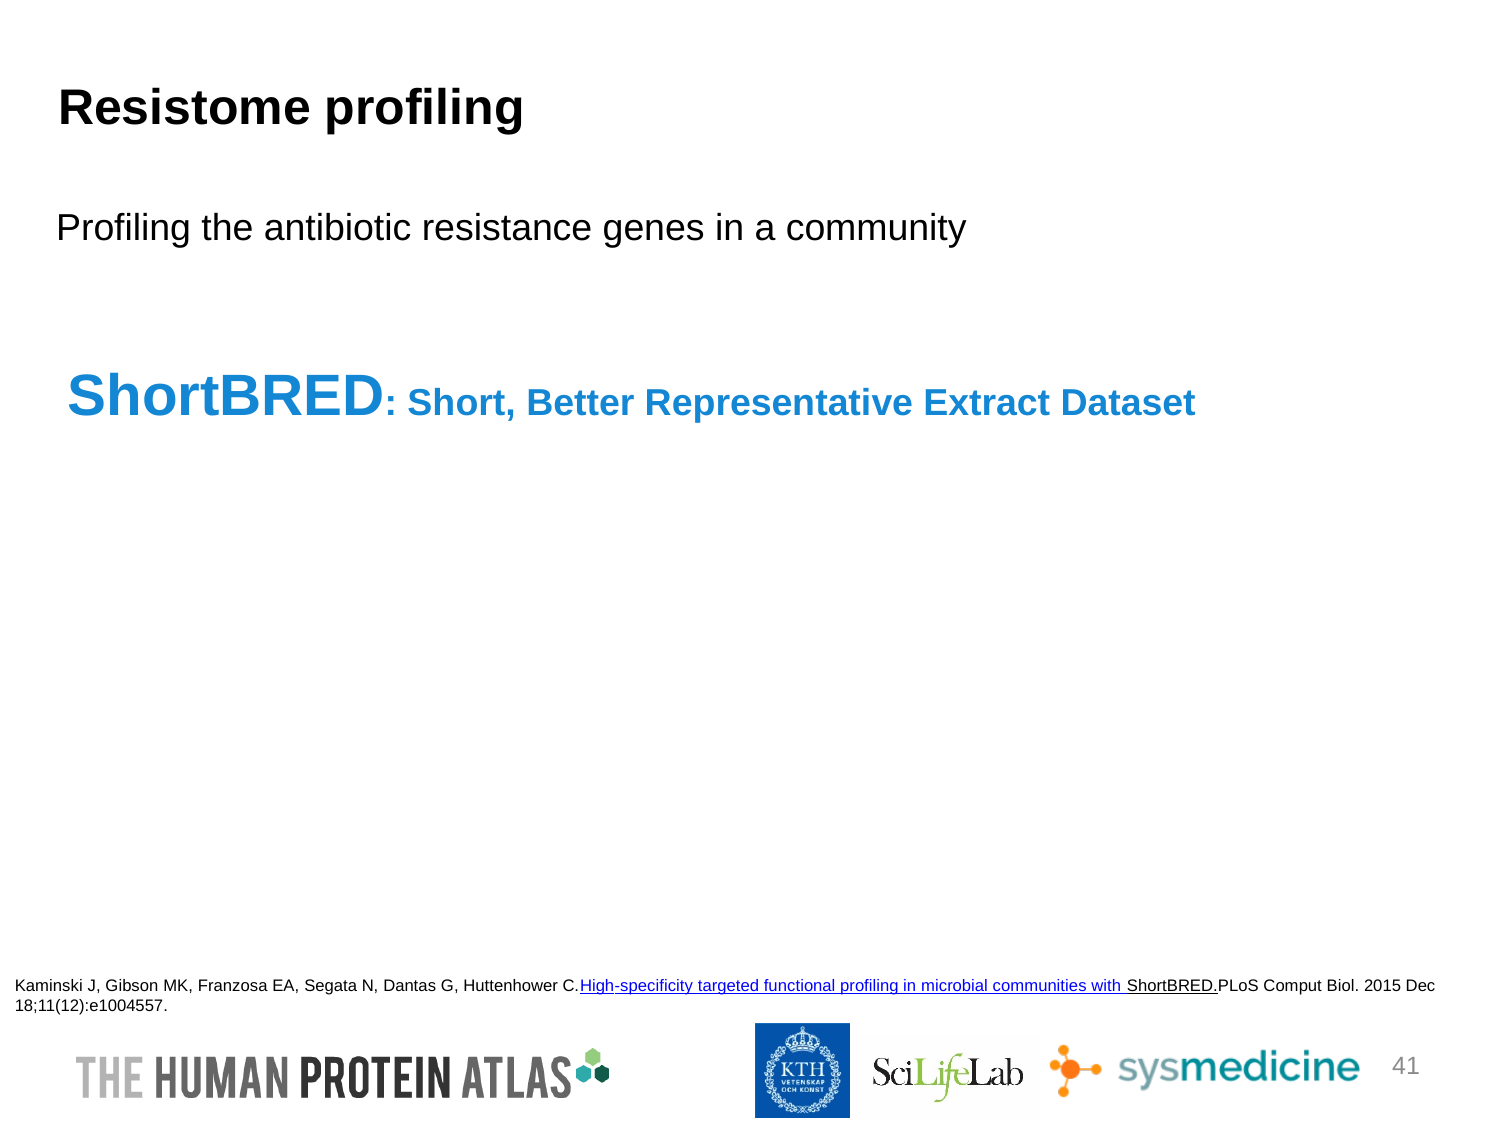

#
Resistome profiling
Profiling the antibiotic resistance genes in a community
ShortBRED: Short, Better Representative Extract Dataset
Kaminski J, Gibson MK, Franzosa EA, Segata N, Dantas G, Huttenhower C.High-specificity targeted functional profiling in microbial communities with ShortBRED.PLoS Comput Biol. 2015 Dec 18;11(12):e1004557.
41